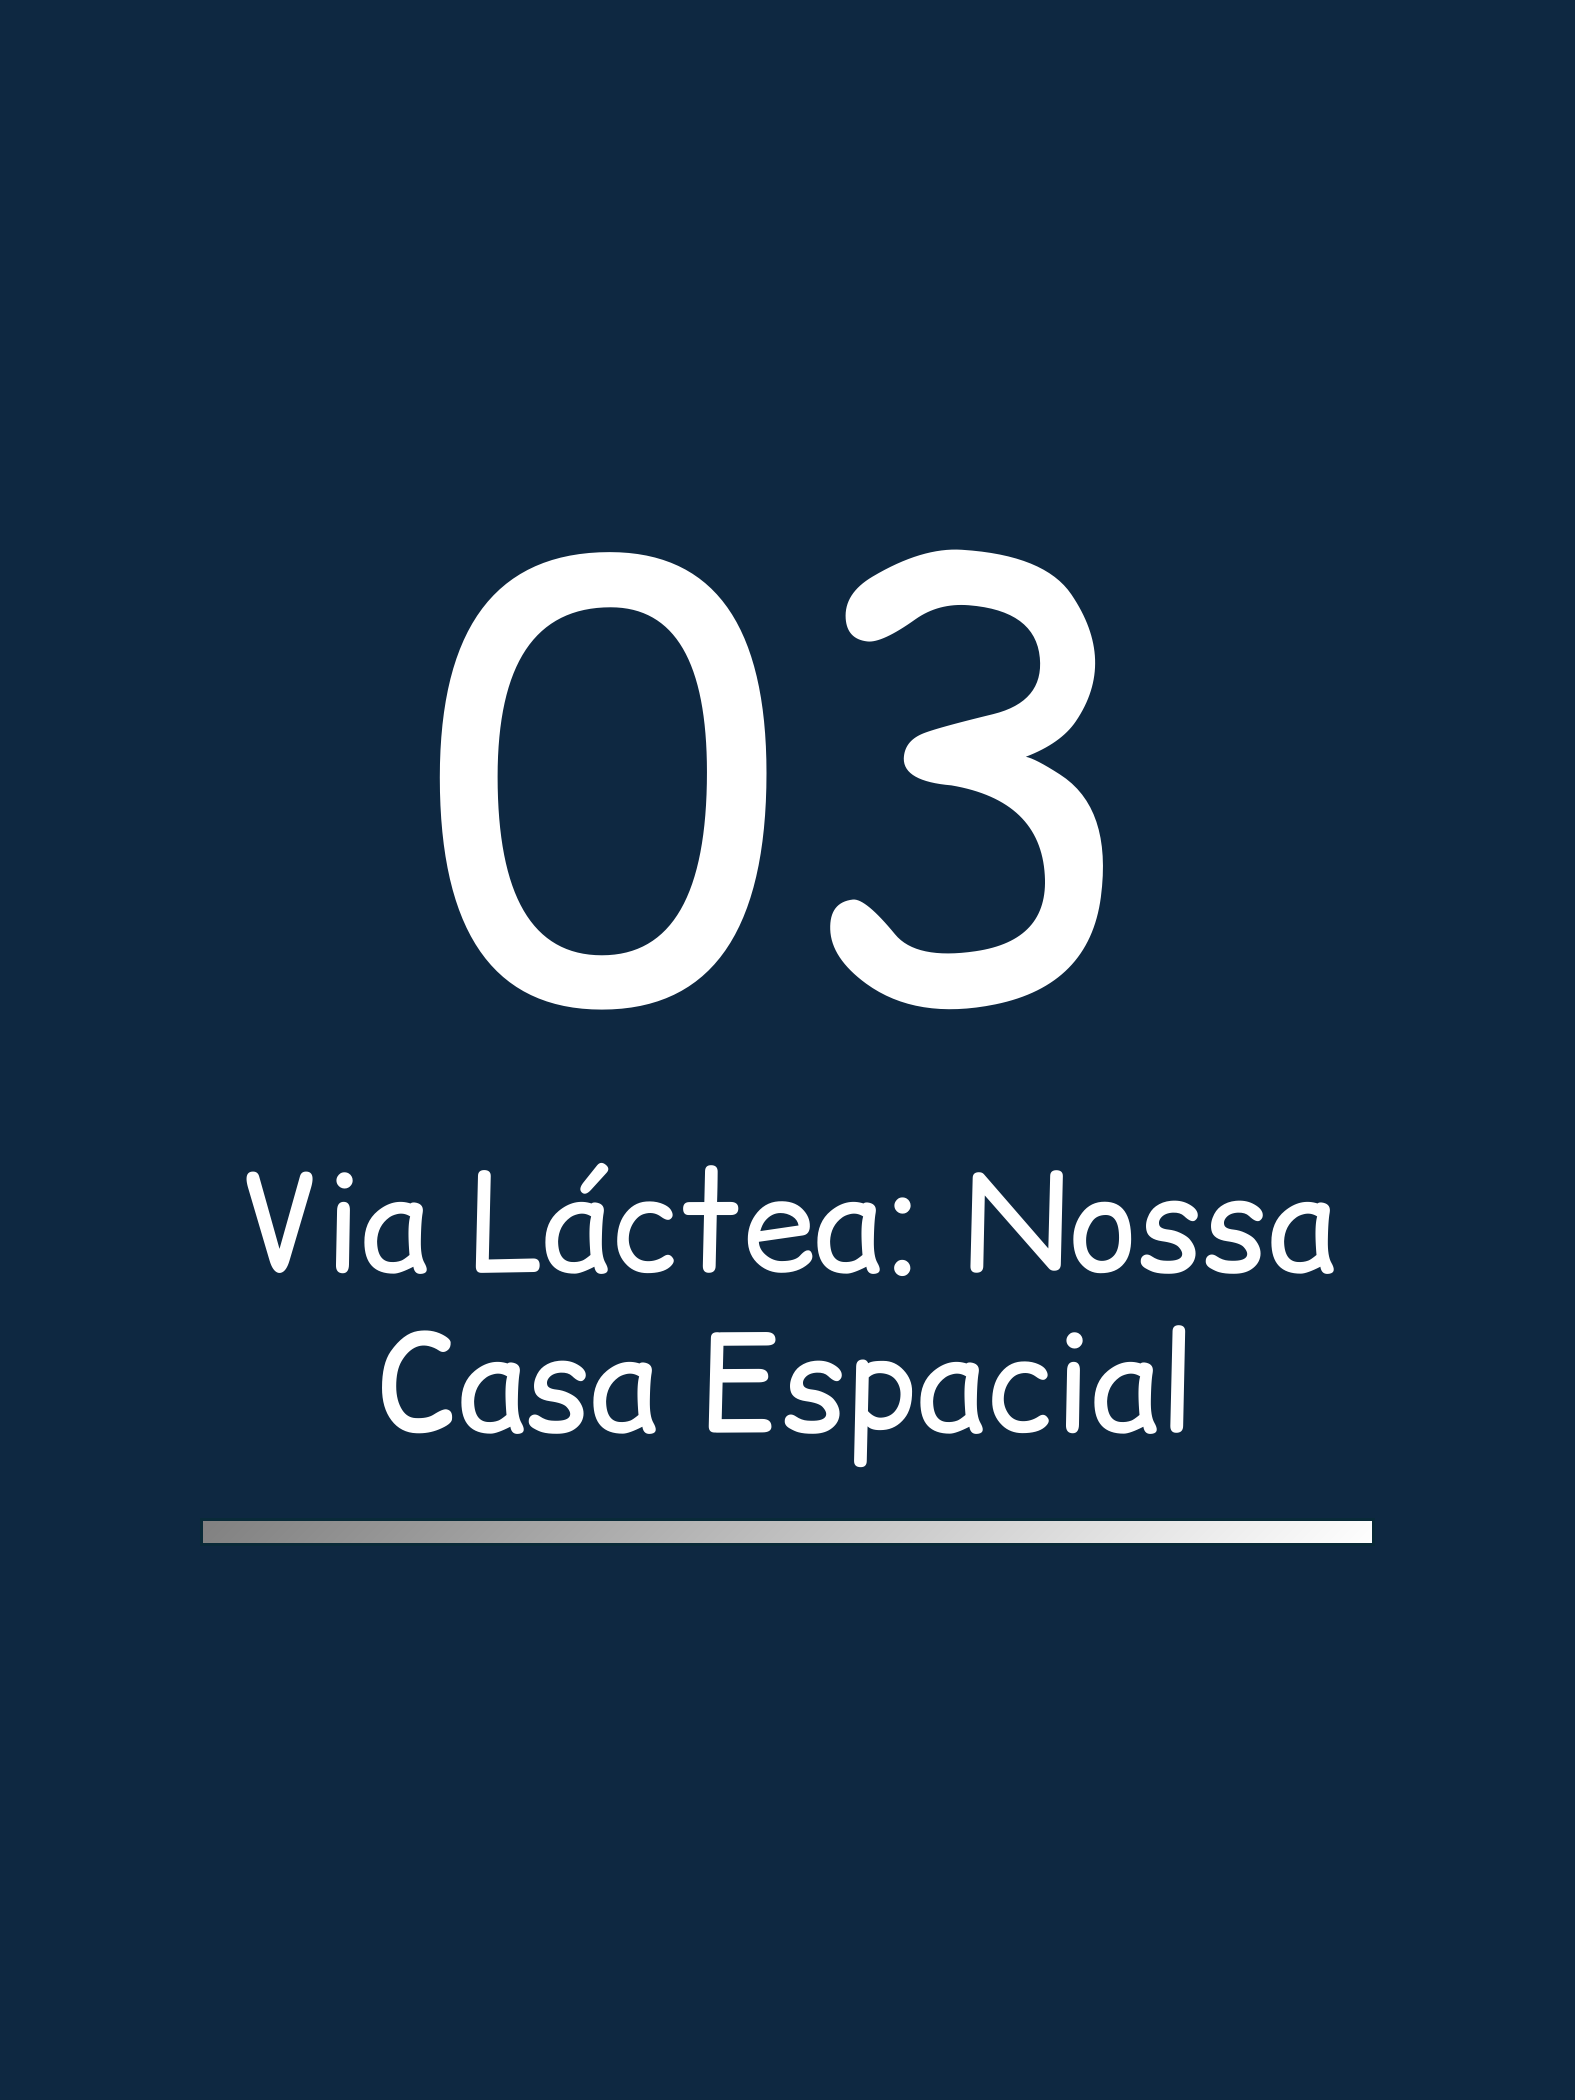

03
Via Láctea: Nossa Casa Espacial

Colorindo e conhecendo o cosmos - Rivonaldo Filho
9